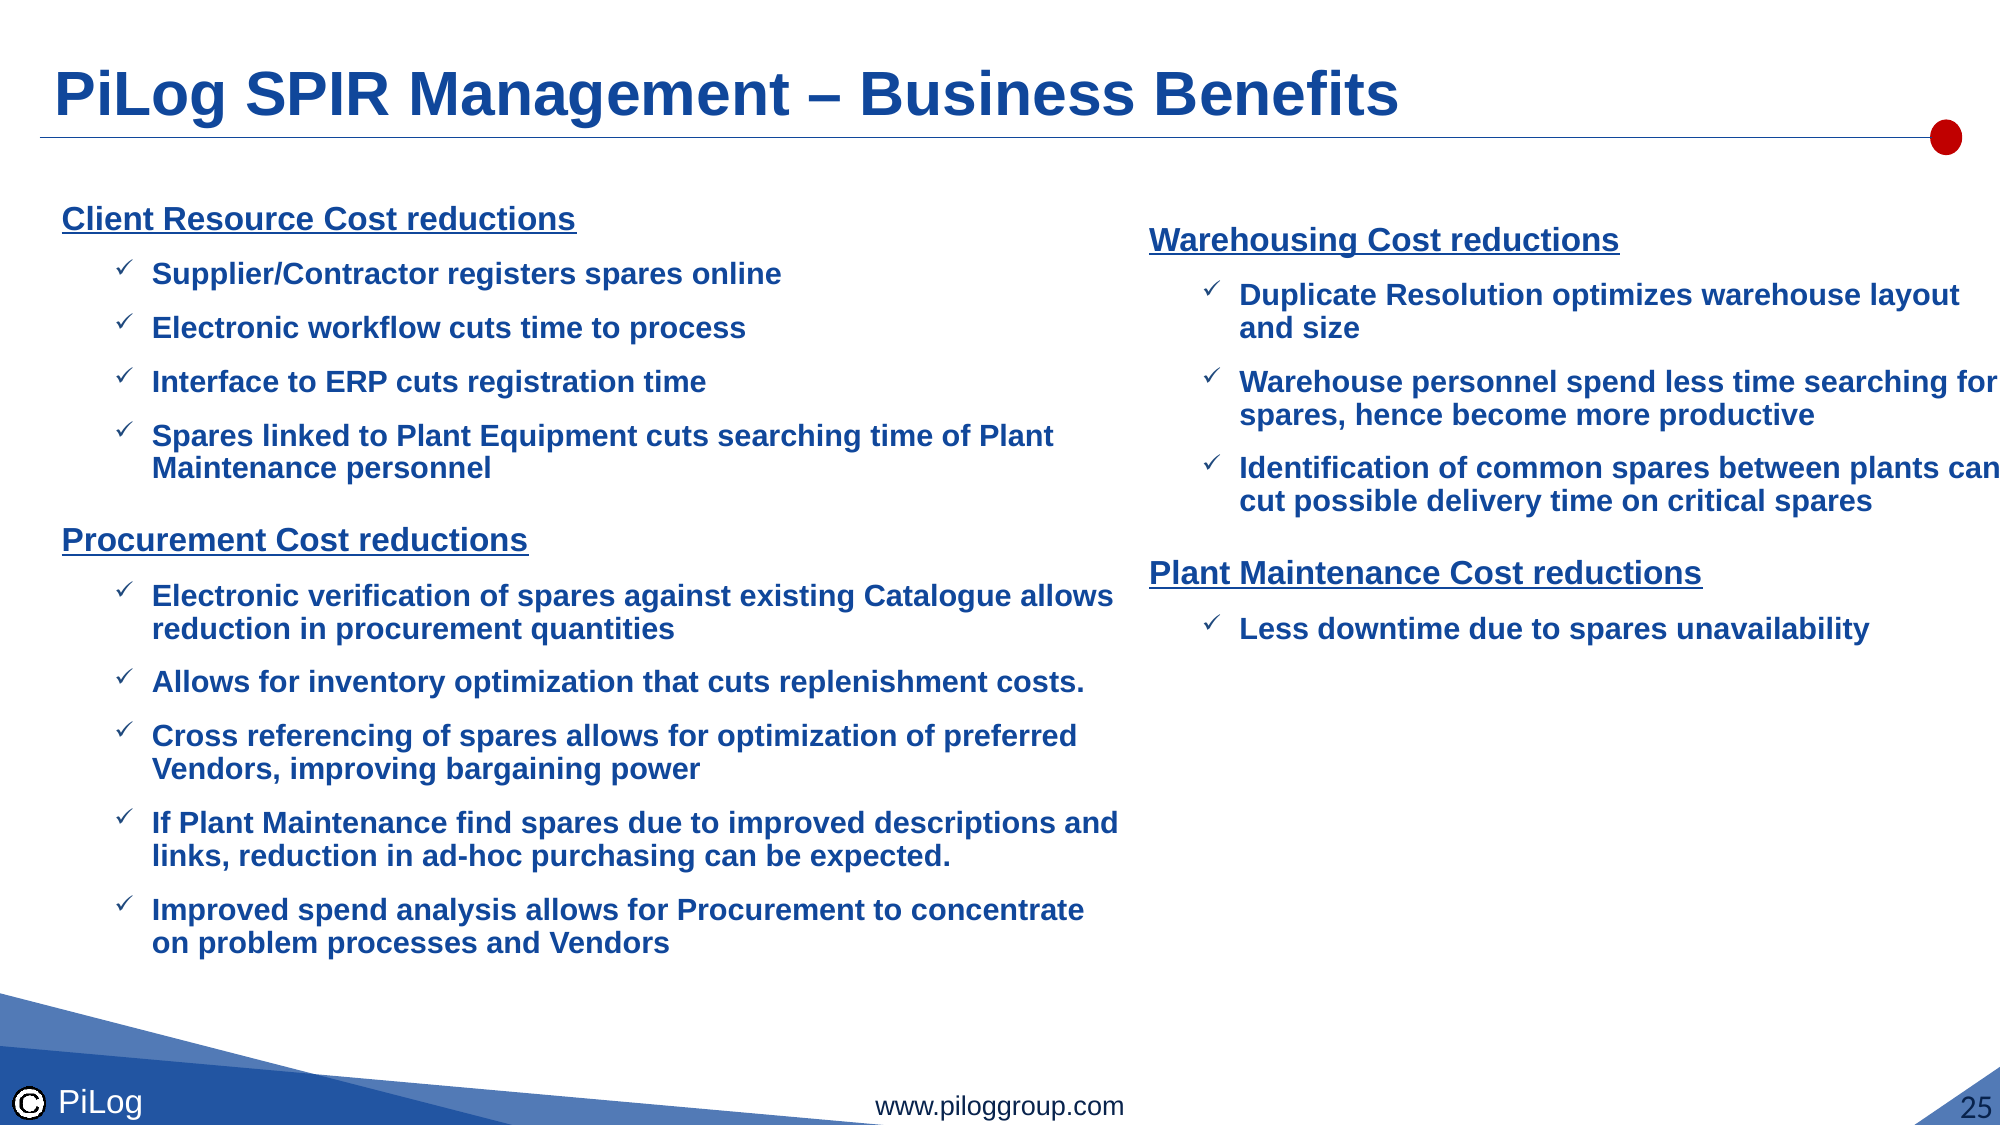

# PiLog SPIR Management – Business Benefits
Client Resource Cost reductions
Supplier/Contractor registers spares online
Electronic workflow cuts time to process
Interface to ERP cuts registration time
Spares linked to Plant Equipment cuts searching time of Plant Maintenance personnel
Procurement Cost reductions
Electronic verification of spares against existing Catalogue allows reduction in procurement quantities
Allows for inventory optimization that cuts replenishment costs.
Cross referencing of spares allows for optimization of preferred Vendors, improving bargaining power
If Plant Maintenance find spares due to improved descriptions and links, reduction in ad-hoc purchasing can be expected.
Improved spend analysis allows for Procurement to concentrate on problem processes and Vendors
Warehousing Cost reductions
Duplicate Resolution optimizes warehouse layout and size
Warehouse personnel spend less time searching for spares, hence become more productive
Identification of common spares between plants can cut possible delivery time on critical spares
Plant Maintenance Cost reductions
Less downtime due to spares unavailability
PiLog
www.piloggroup.com
25